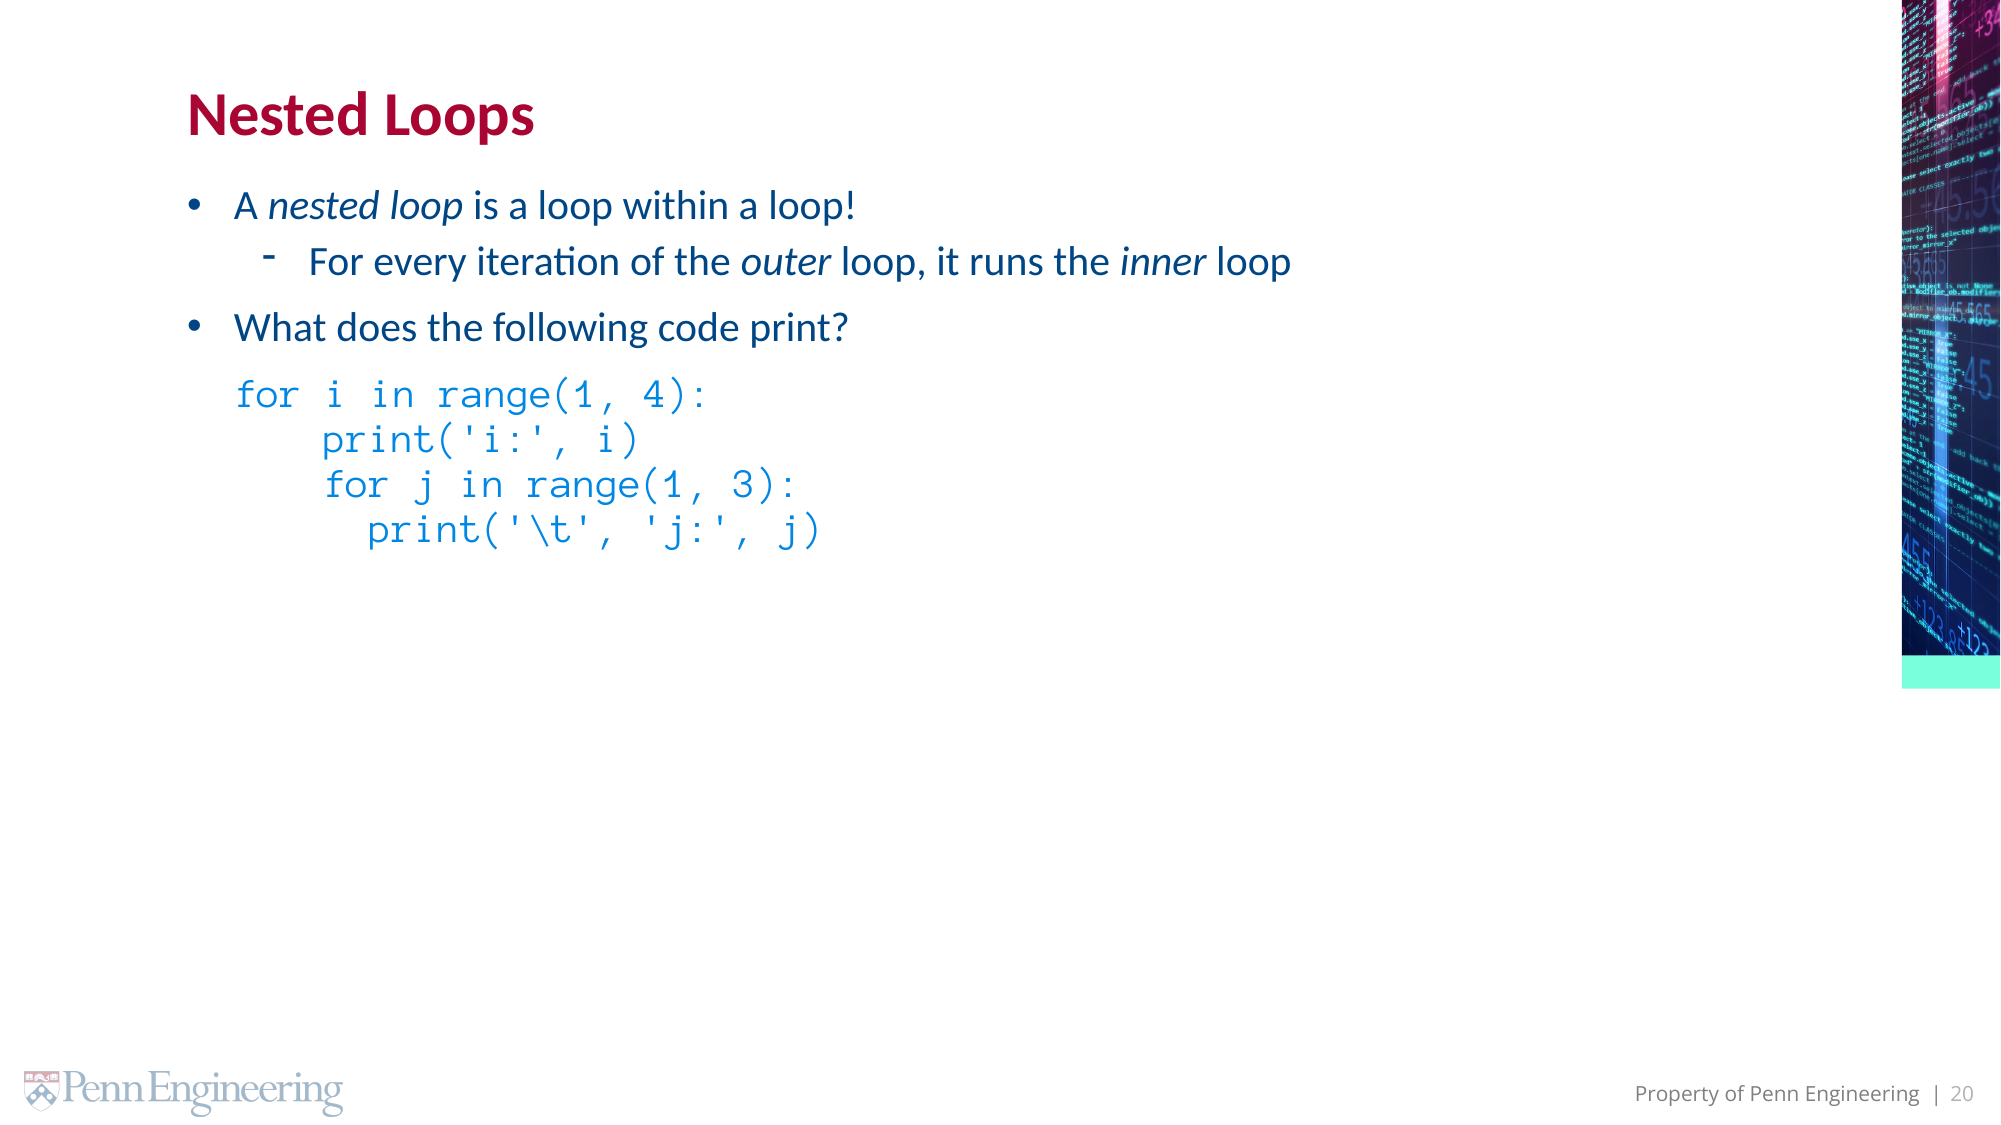

# Nested Loops
A nested loop is a loop within a loop!
For every iteration of the outer loop, it runs the inner loop
What does the following code print?
     for i in range(1, 4):
      print('i:', i)
      for j in range(1, 3):
        print('\t', 'j:', j)
20